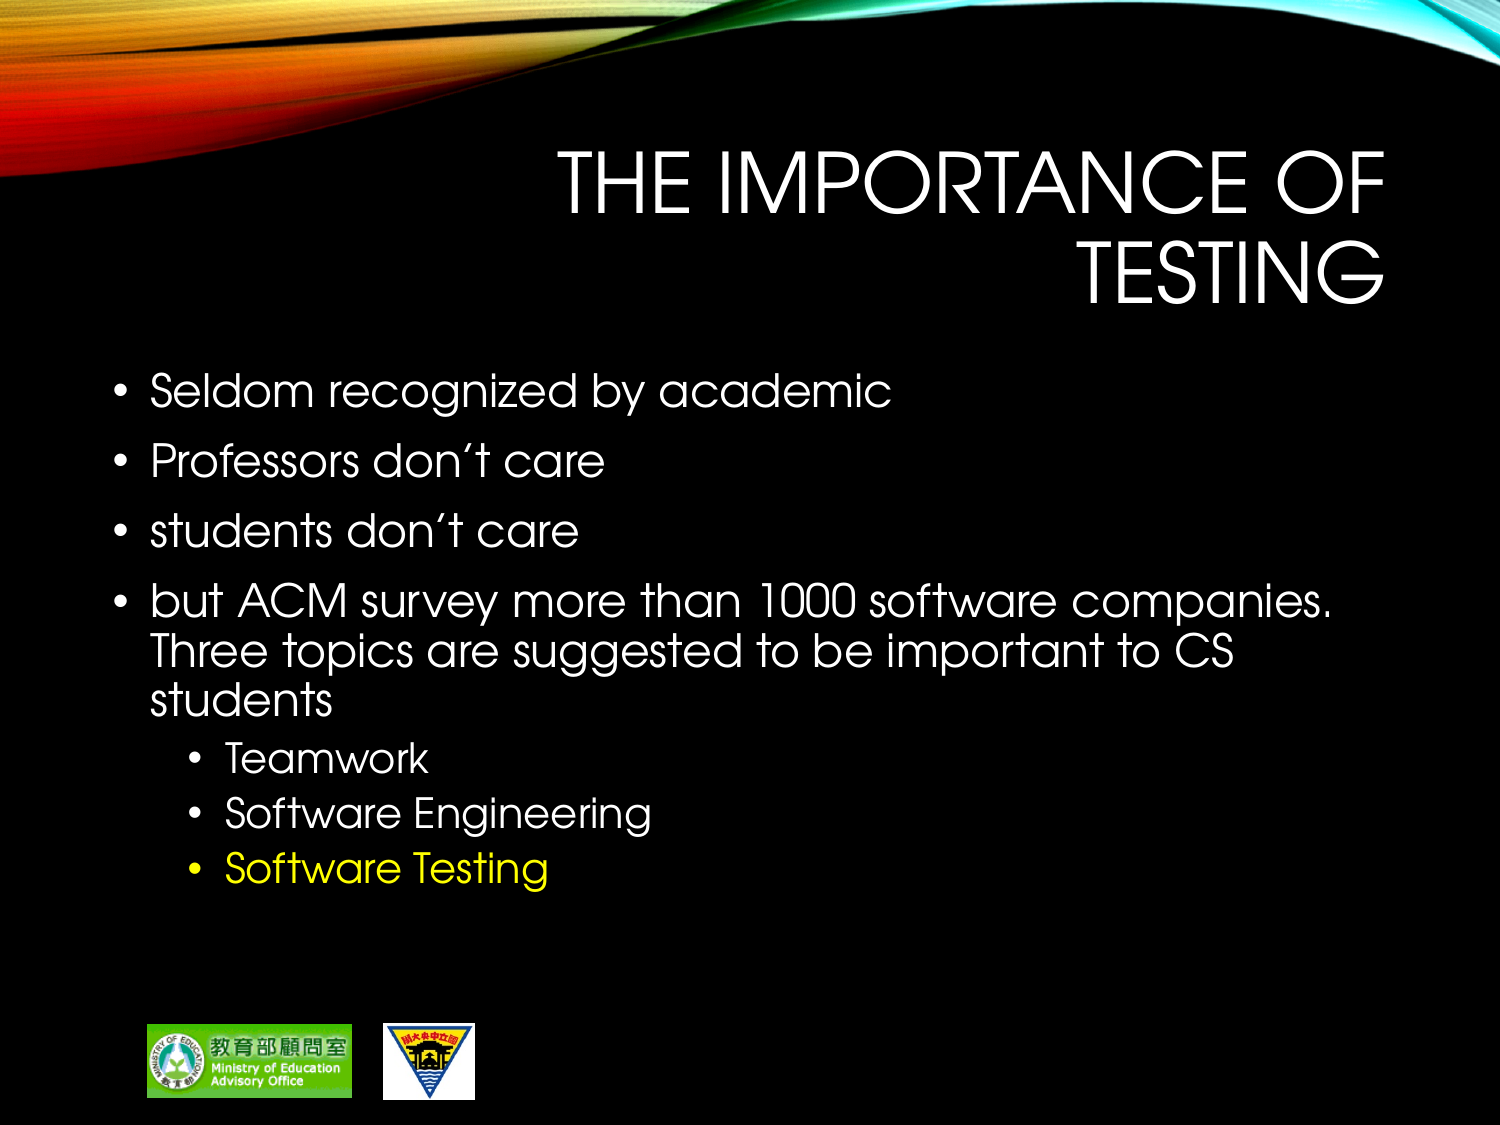

# The importance of testing
Seldom recognized by academic
Professors don’t care
students don’t care
but ACM survey more than 1000 software companies. Three topics are suggested to be important to CS students
Teamwork
Software Engineering
Software Testing